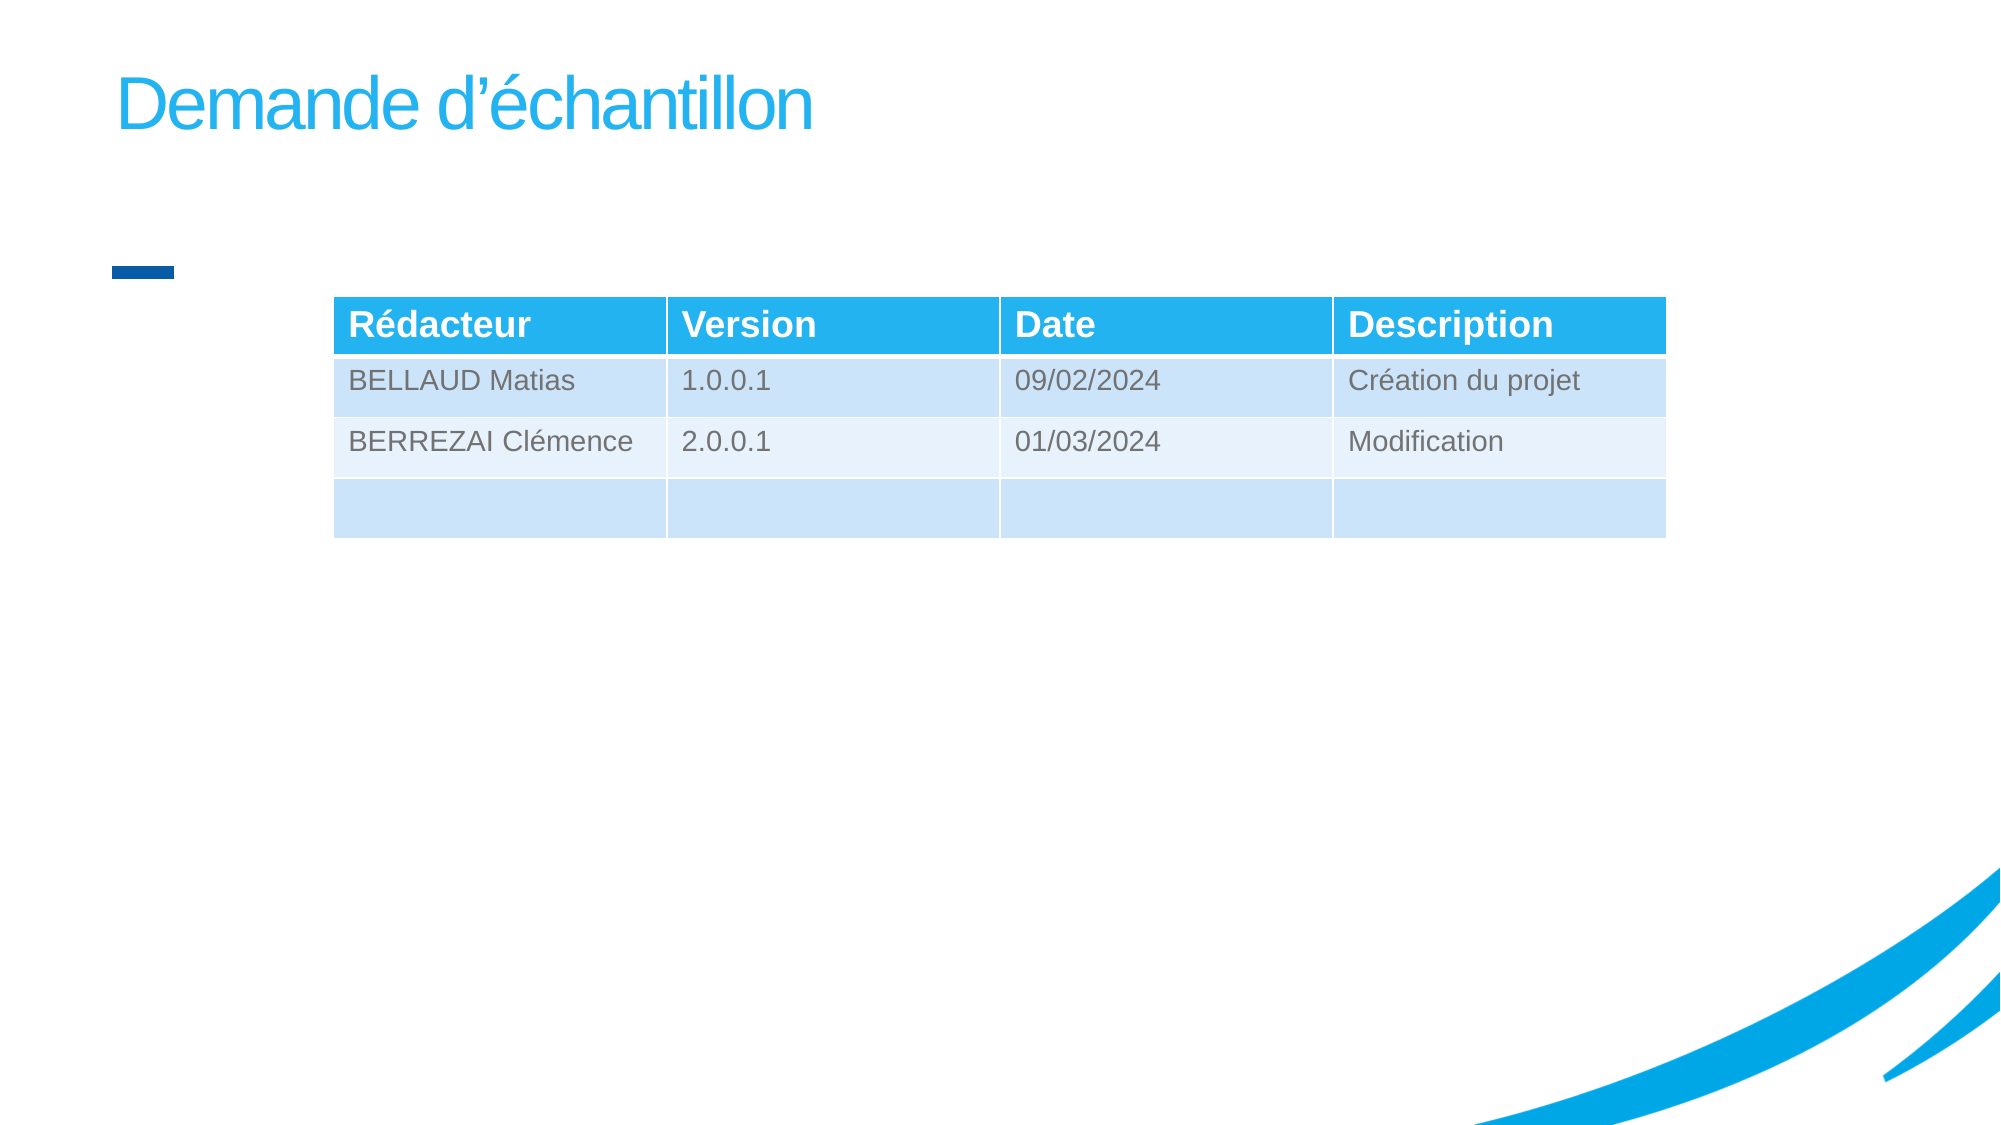

Demande d’échantillon

| Rédacteur | Version | Date | Description |
| --- | --- | --- | --- |
| BELLAUD Matias | 1.0.0.1 | 09/02/2024 | Création du projet |
| BERREZAI Clémence | 2.0.0.1 | 01/03/2024 | Modification |
|  |  |  |  |